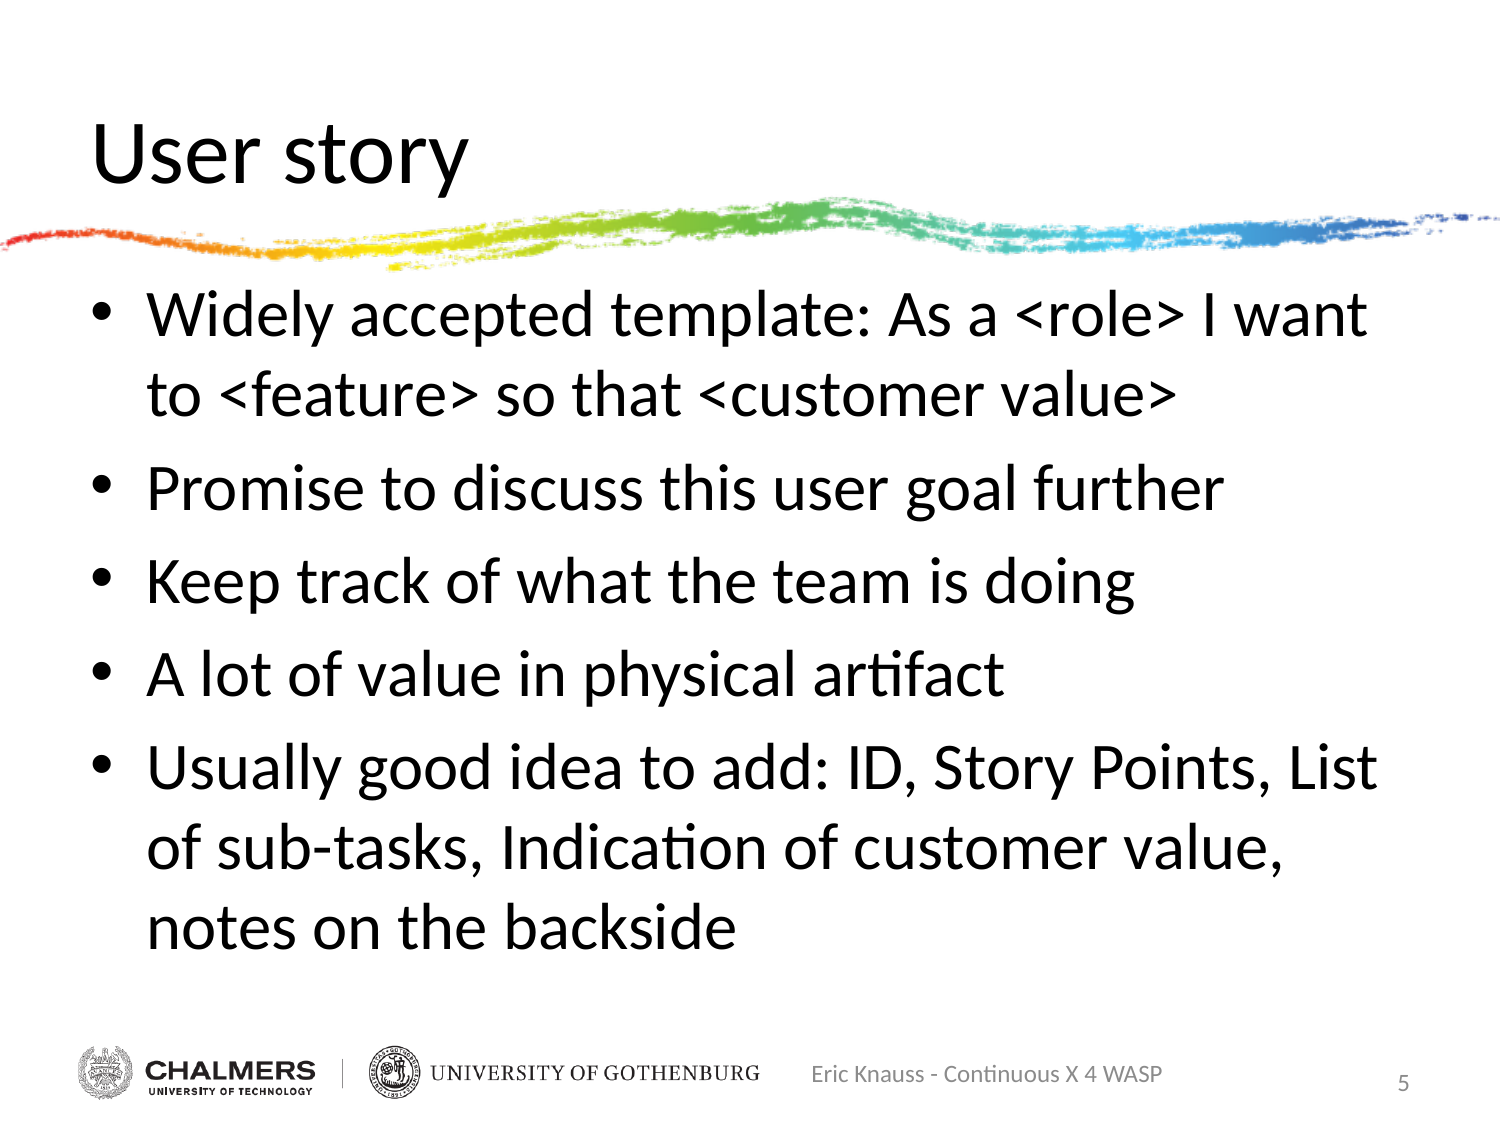

# User story
Widely accepted template: As a <role> I want to <feature> so that <customer value>
Promise to discuss this user goal further
Keep track of what the team is doing
A lot of value in physical artifact
Usually good idea to add: ID, Story Points, List of sub-tasks, Indication of customer value, notes on the backside
Eric Knauss - Continuous X 4 WASP
5